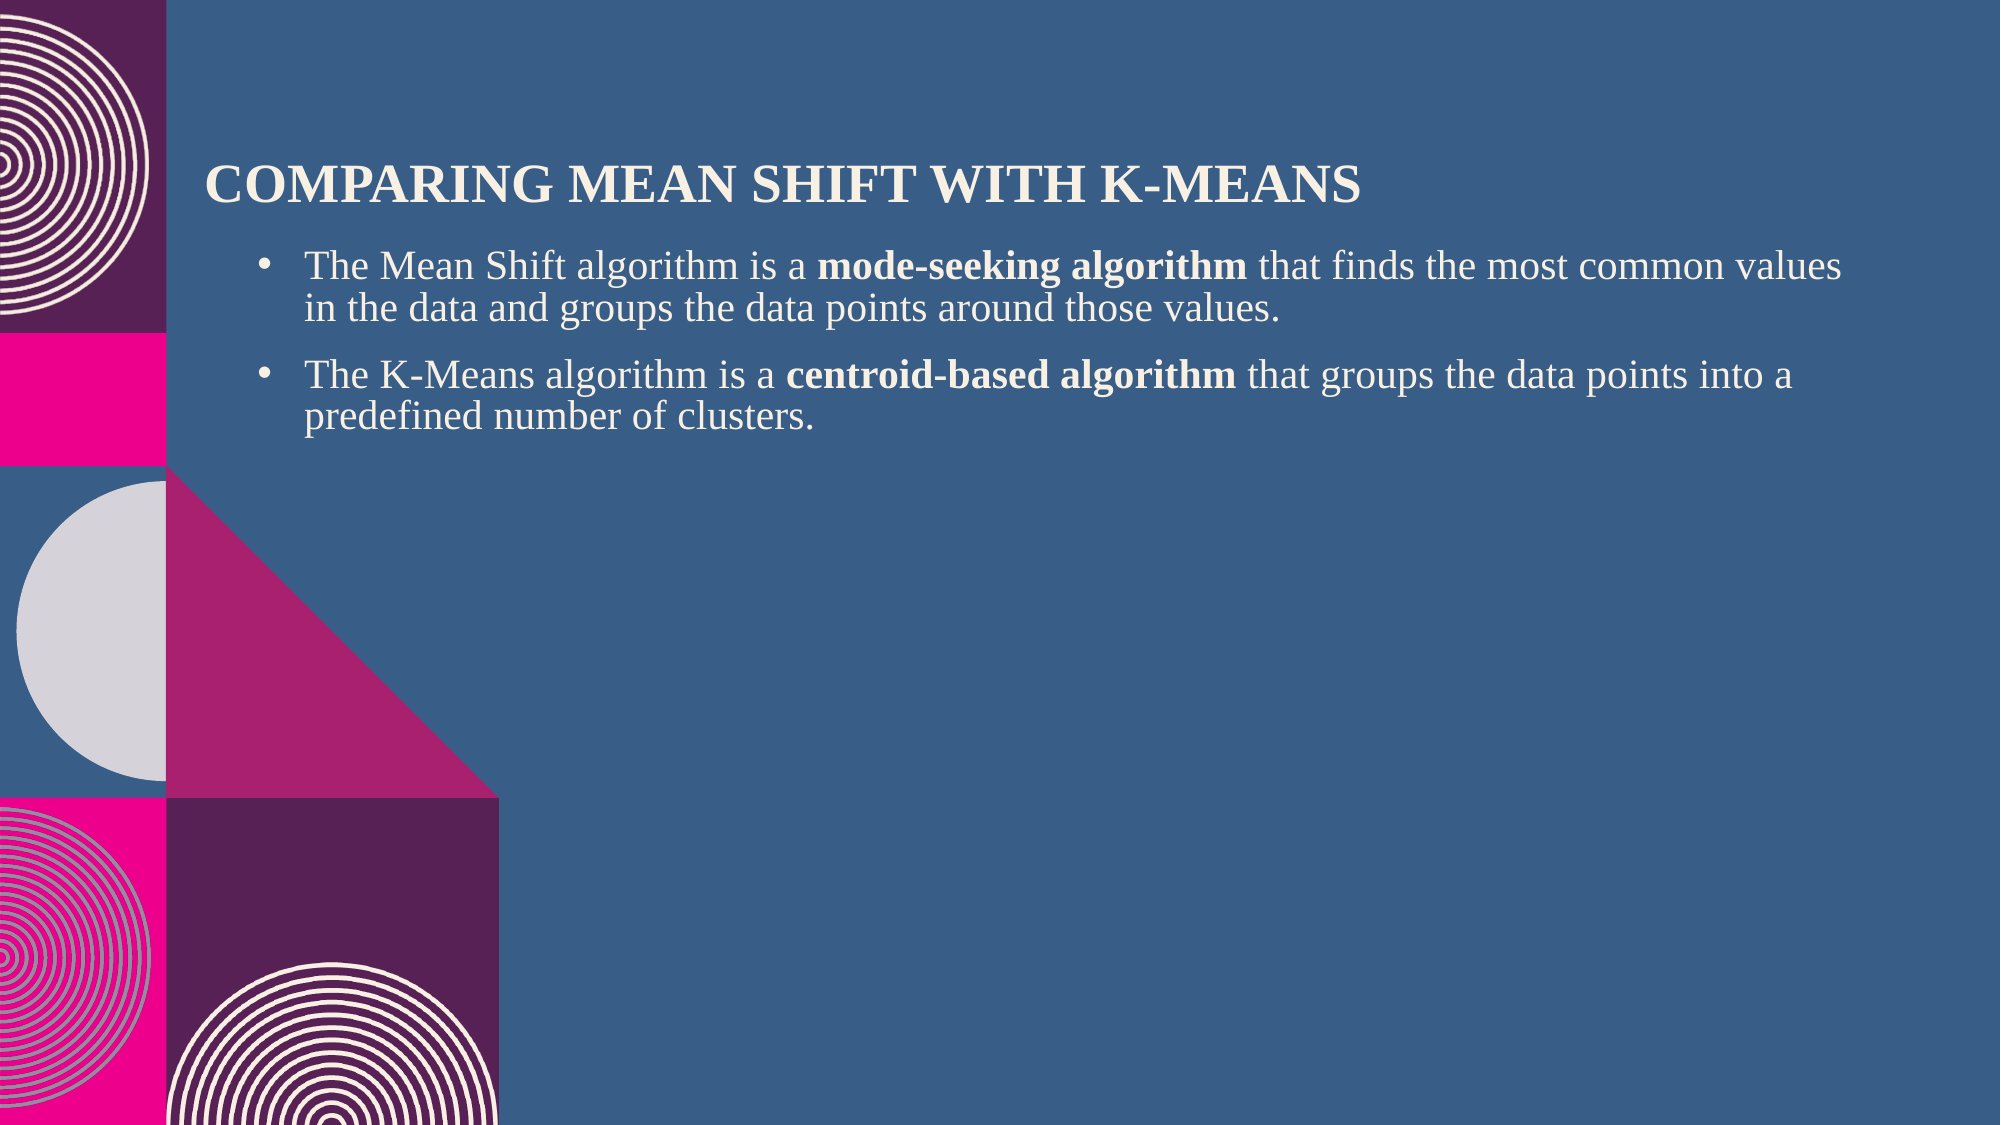

# Comparing Mean Shift with K-Means
The Mean Shift algorithm is a mode-seeking algorithm that finds the most common values in the data and groups the data points around those values.
The K-Means algorithm is a centroid-based algorithm that groups the data points into a predefined number of clusters.
20